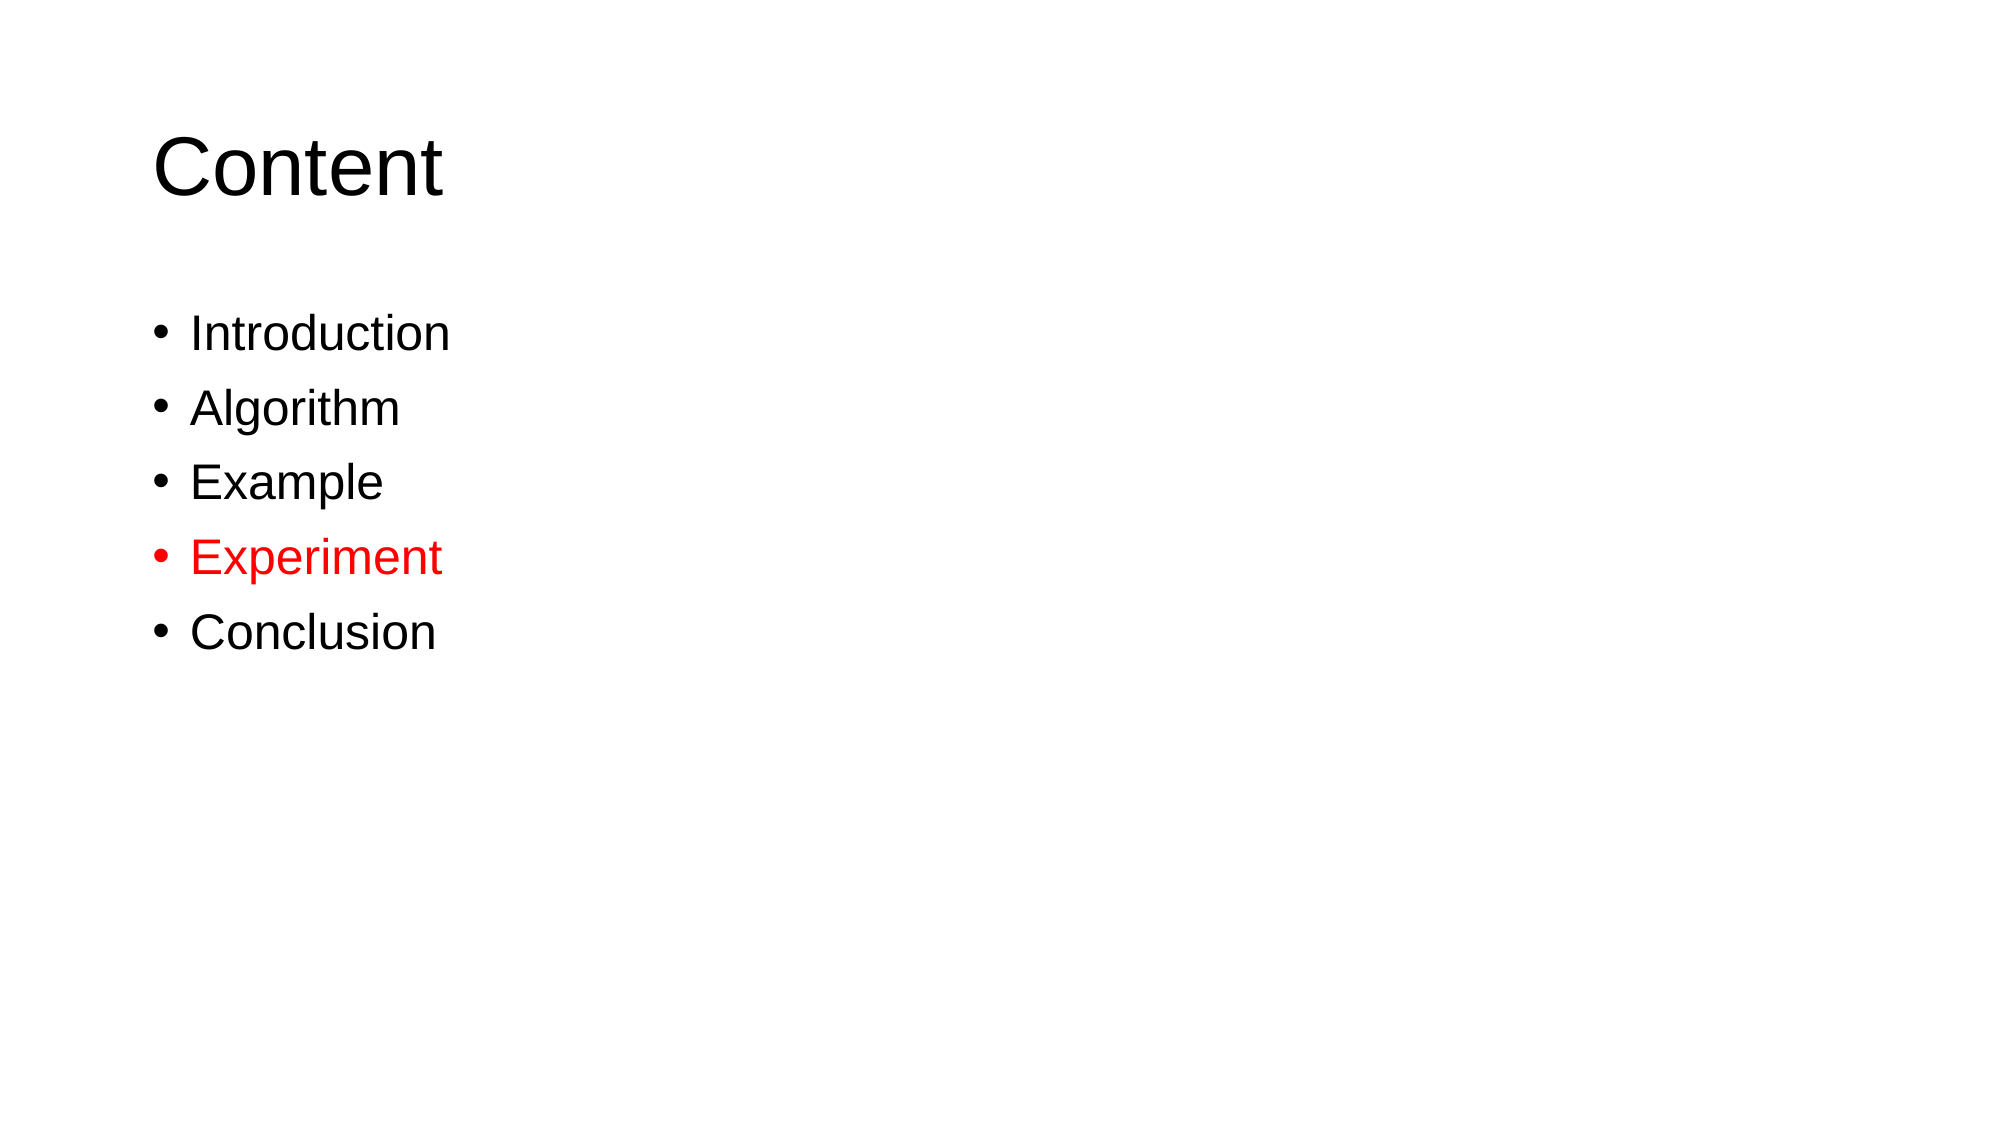

# Content
Introduction
Algorithm
Example
Experiment
Conclusion